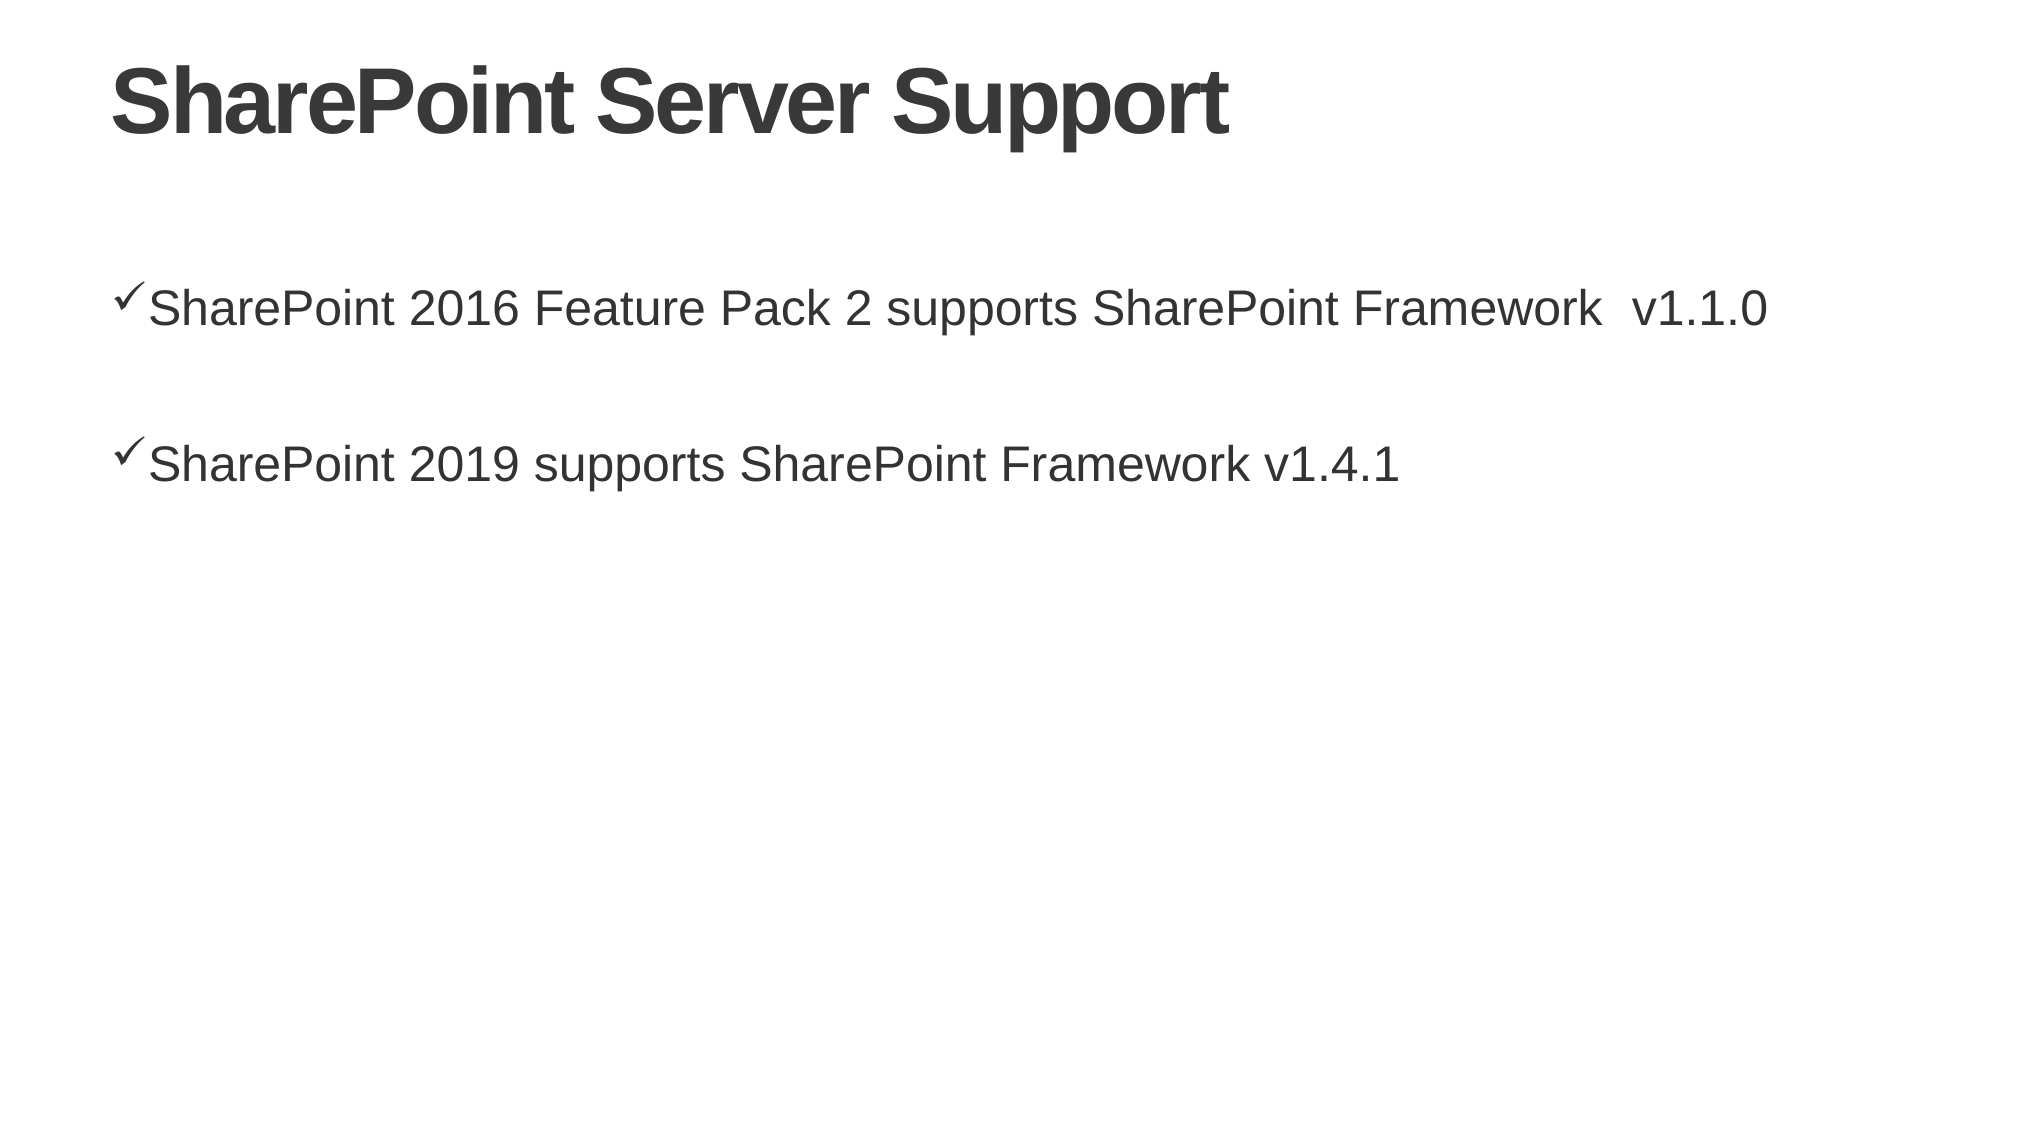

# SharePoint Server Support
SharePoint 2016 Feature Pack 2 supports SharePoint Framework  v1.1.0

SharePoint 2019 supports SharePoint Framework v1.4.1